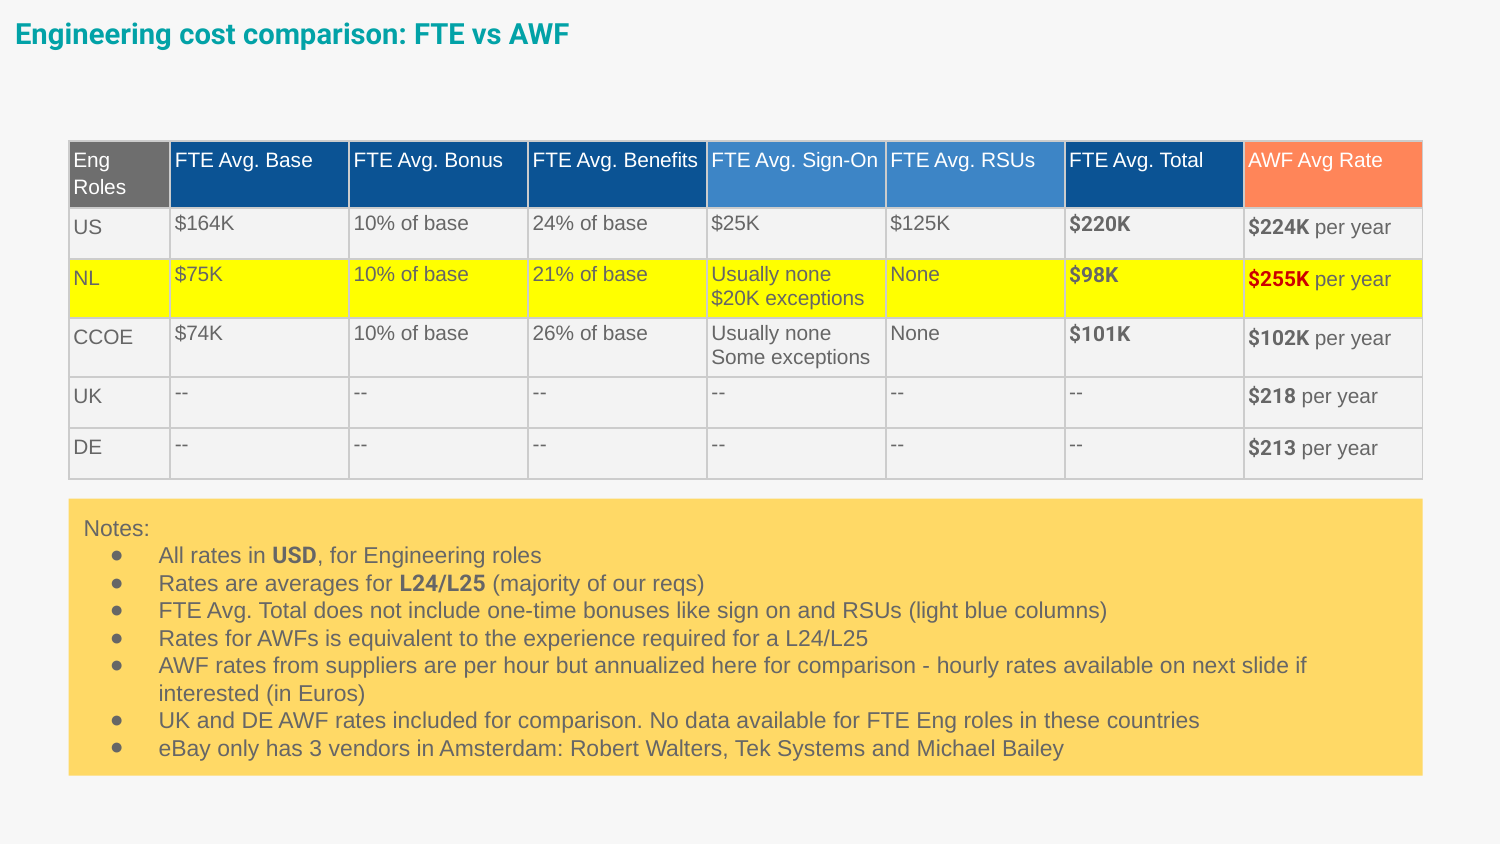

Engineering cost comparison: FTE vs AWF
| Eng Roles | FTE Avg. Base | FTE Avg. Bonus | FTE Avg. Benefits | FTE Avg. Sign-On | FTE Avg. RSUs | FTE Avg. Total | AWF Avg Rate |
| --- | --- | --- | --- | --- | --- | --- | --- |
| US | $164K | 10% of base | 24% of base | $25K | $125K | $220K | $224K per year |
| NL | $75K | 10% of base | 21% of base | Usually none $20K exceptions | None | $98K | $255K per year |
| CCOE | $74K | 10% of base | 26% of base | Usually none Some exceptions | None | $101K | $102K per year |
| UK | -- | -- | -- | -- | -- | -- | $218 per year |
| DE | -- | -- | -- | -- | -- | -- | $213 per year |
Notes:
All rates in USD, for Engineering roles
Rates are averages for L24/L25 (majority of our reqs)
FTE Avg. Total does not include one-time bonuses like sign on and RSUs (light blue columns)
Rates for AWFs is equivalent to the experience required for a L24/L25
AWF rates from suppliers are per hour but annualized here for comparison - hourly rates available on next slide if interested (in Euros)
UK and DE AWF rates included for comparison. No data available for FTE Eng roles in these countries
eBay only has 3 vendors in Amsterdam: Robert Walters, Tek Systems and Michael Bailey